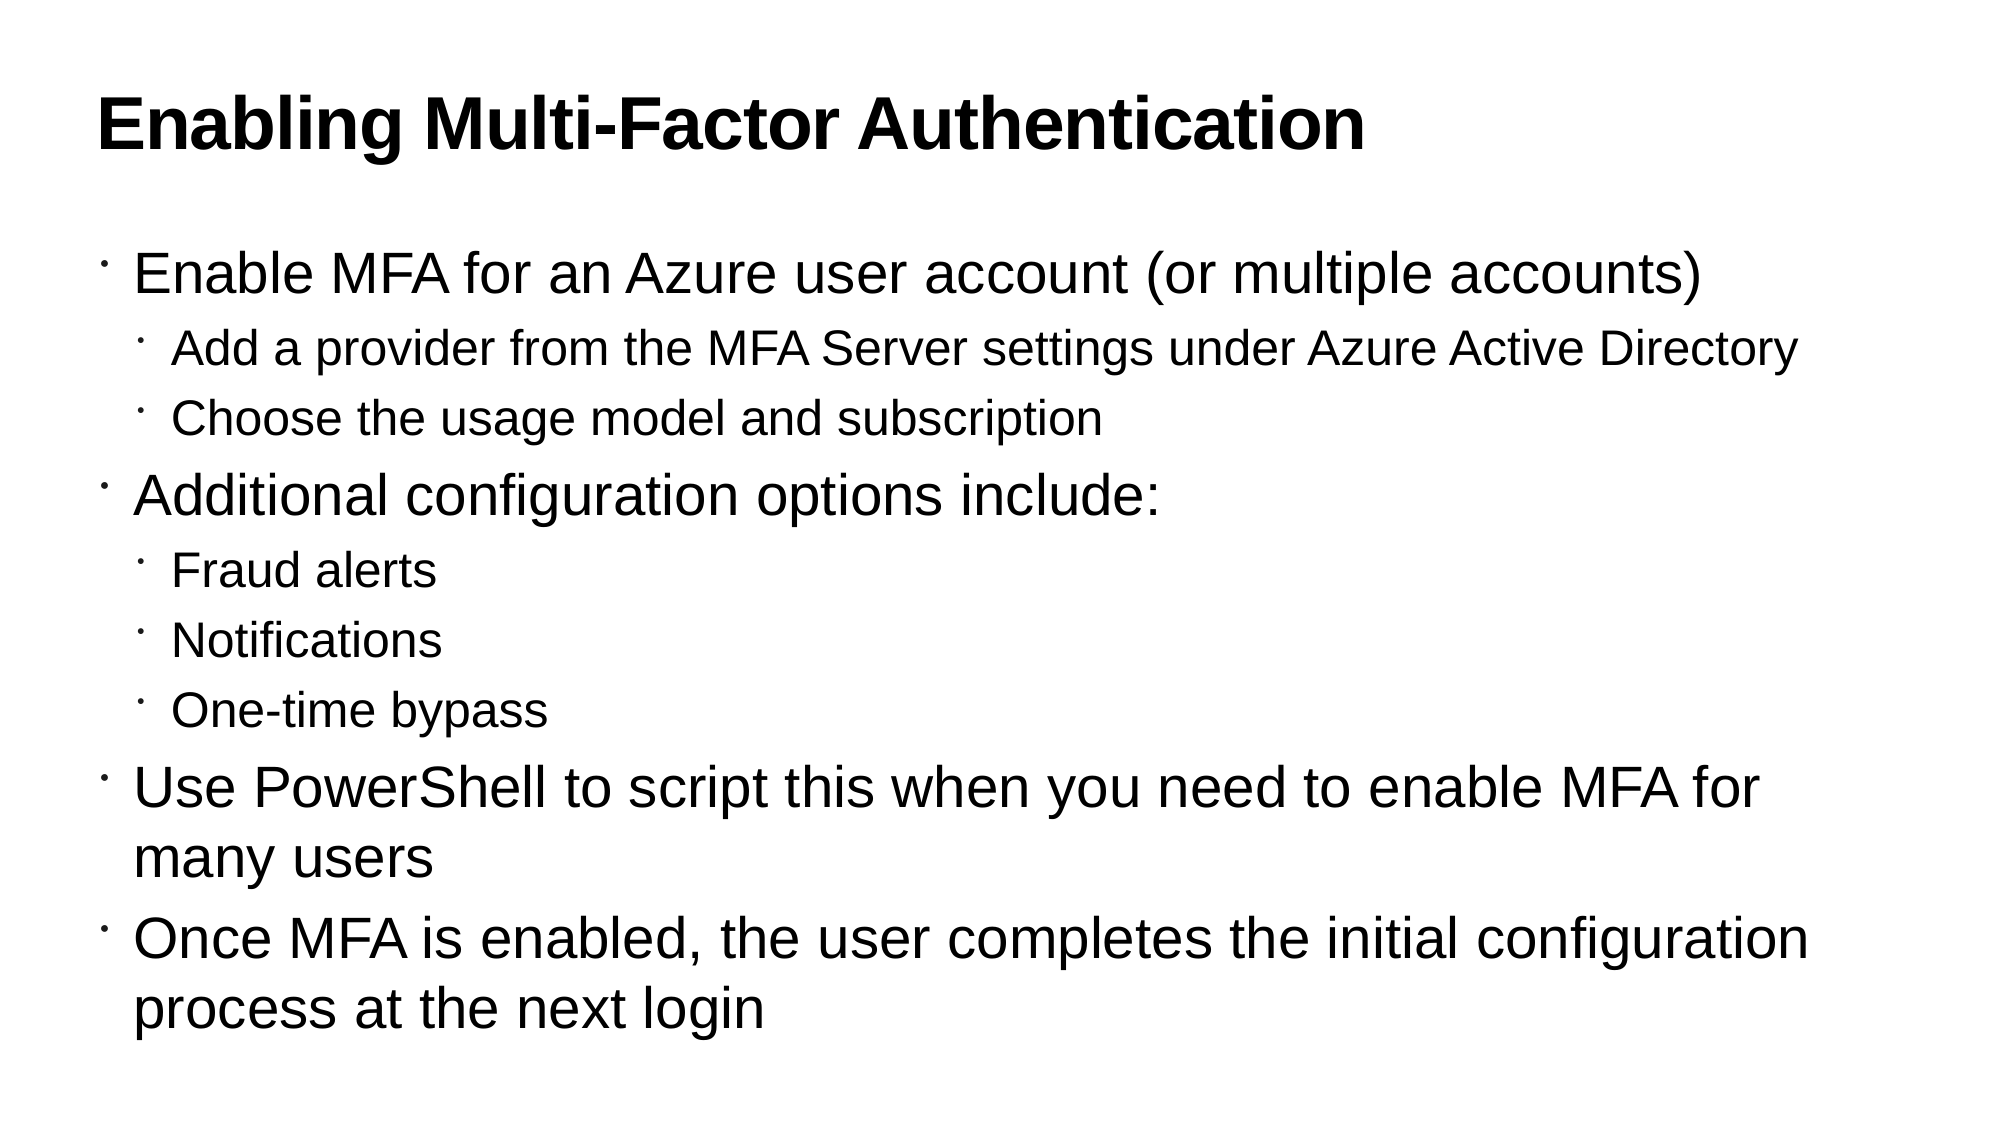

# Enabling Multi-Factor Authentication
Enable MFA for an Azure user account (or multiple accounts)
Add a provider from the MFA Server settings under Azure Active Directory
Choose the usage model and subscription
Additional configuration options include:
Fraud alerts
Notifications
One-time bypass
Use PowerShell to script this when you need to enable MFA for many users
Once MFA is enabled, the user completes the initial configuration process at the next login